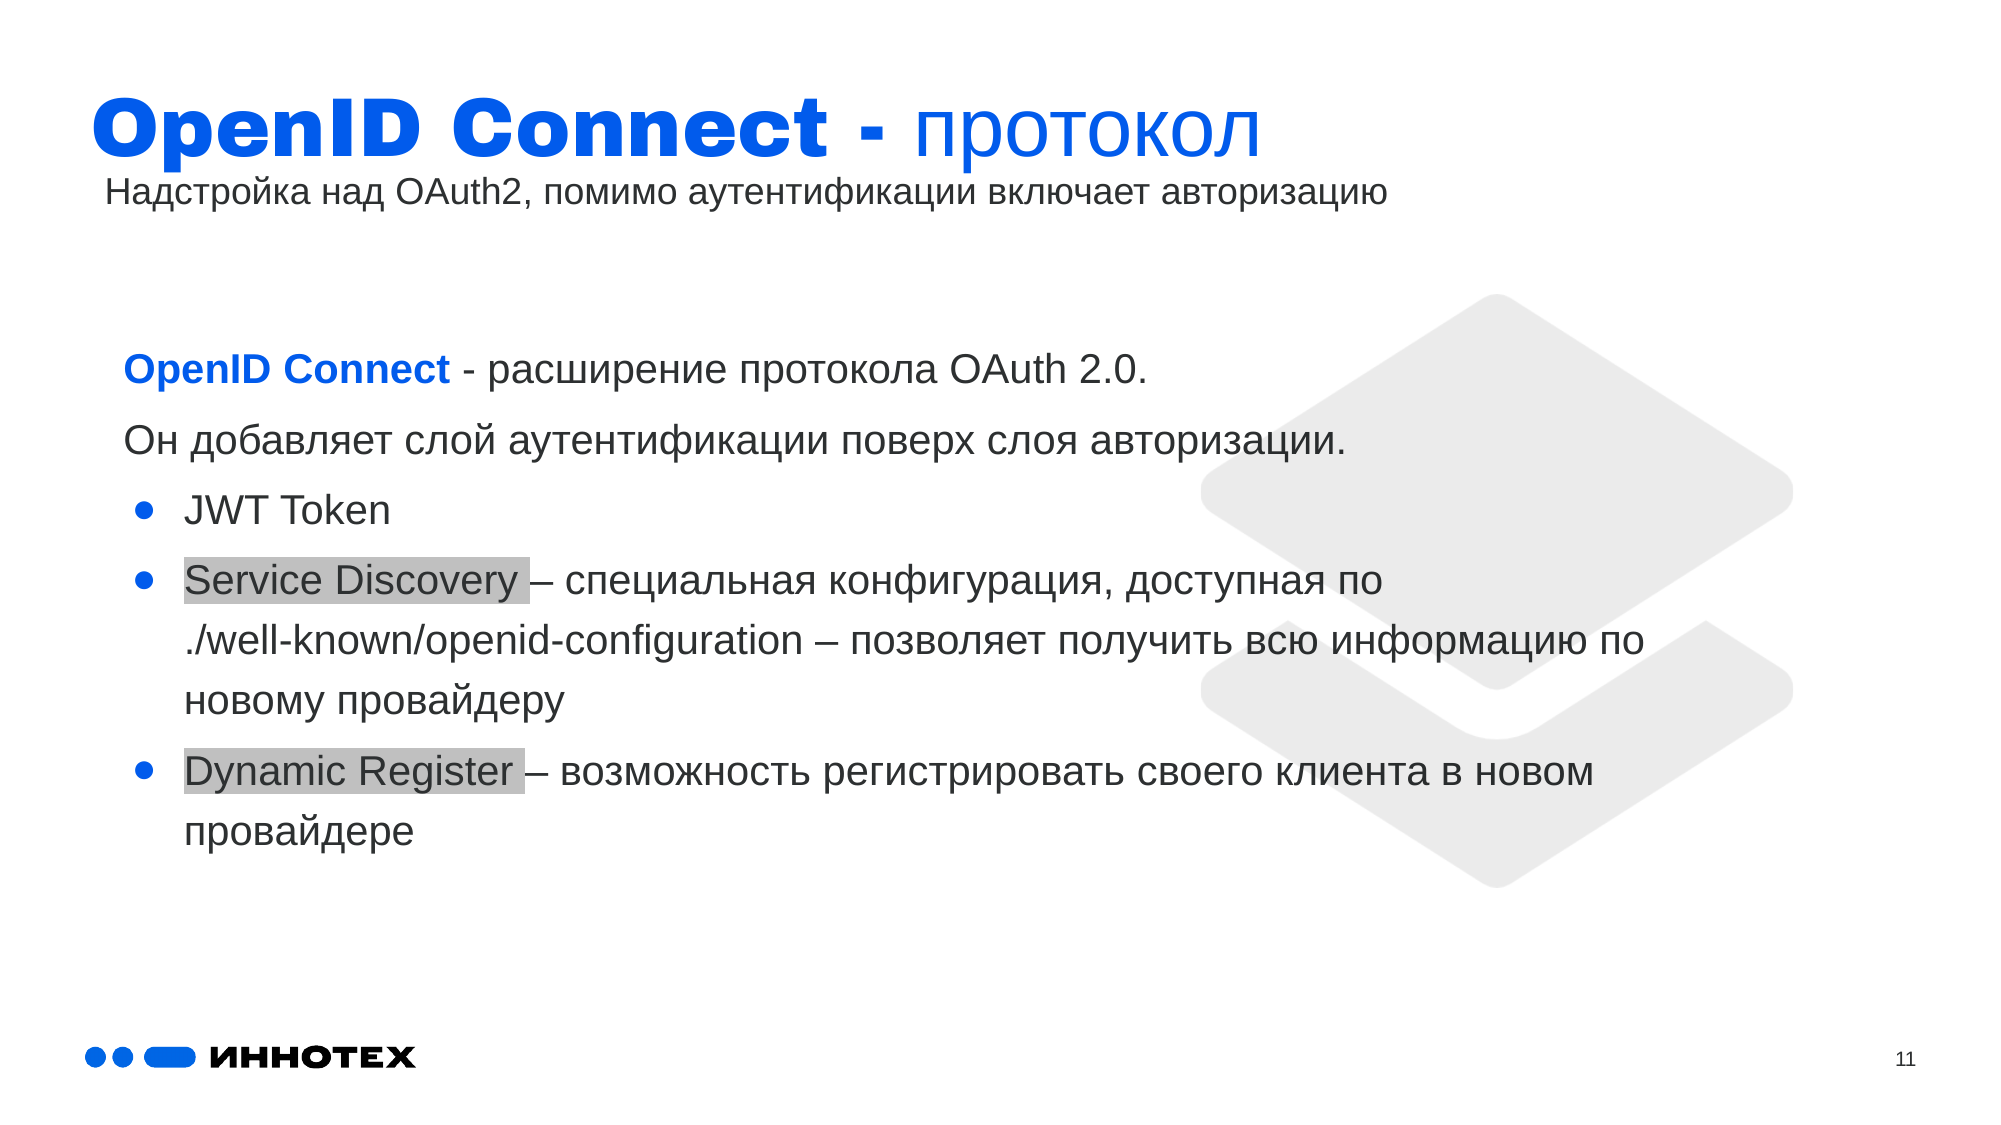

# OpenID Connect - протокол
Надстройка над OAuth2, помимо аутентификации включает авторизацию

OpenID Connect - расширение протокола OAuth 2.0.
Он добавляет слой аутентификации поверх слоя авторизации.
JWT Token
Service Discovery – специальная конфигурация, доступная по ./well-known/openid-configuration – позволяет получить всю информацию по новому провайдеру
Dynamic Register – возможность регистрировать своего клиента в новом провайдере
11